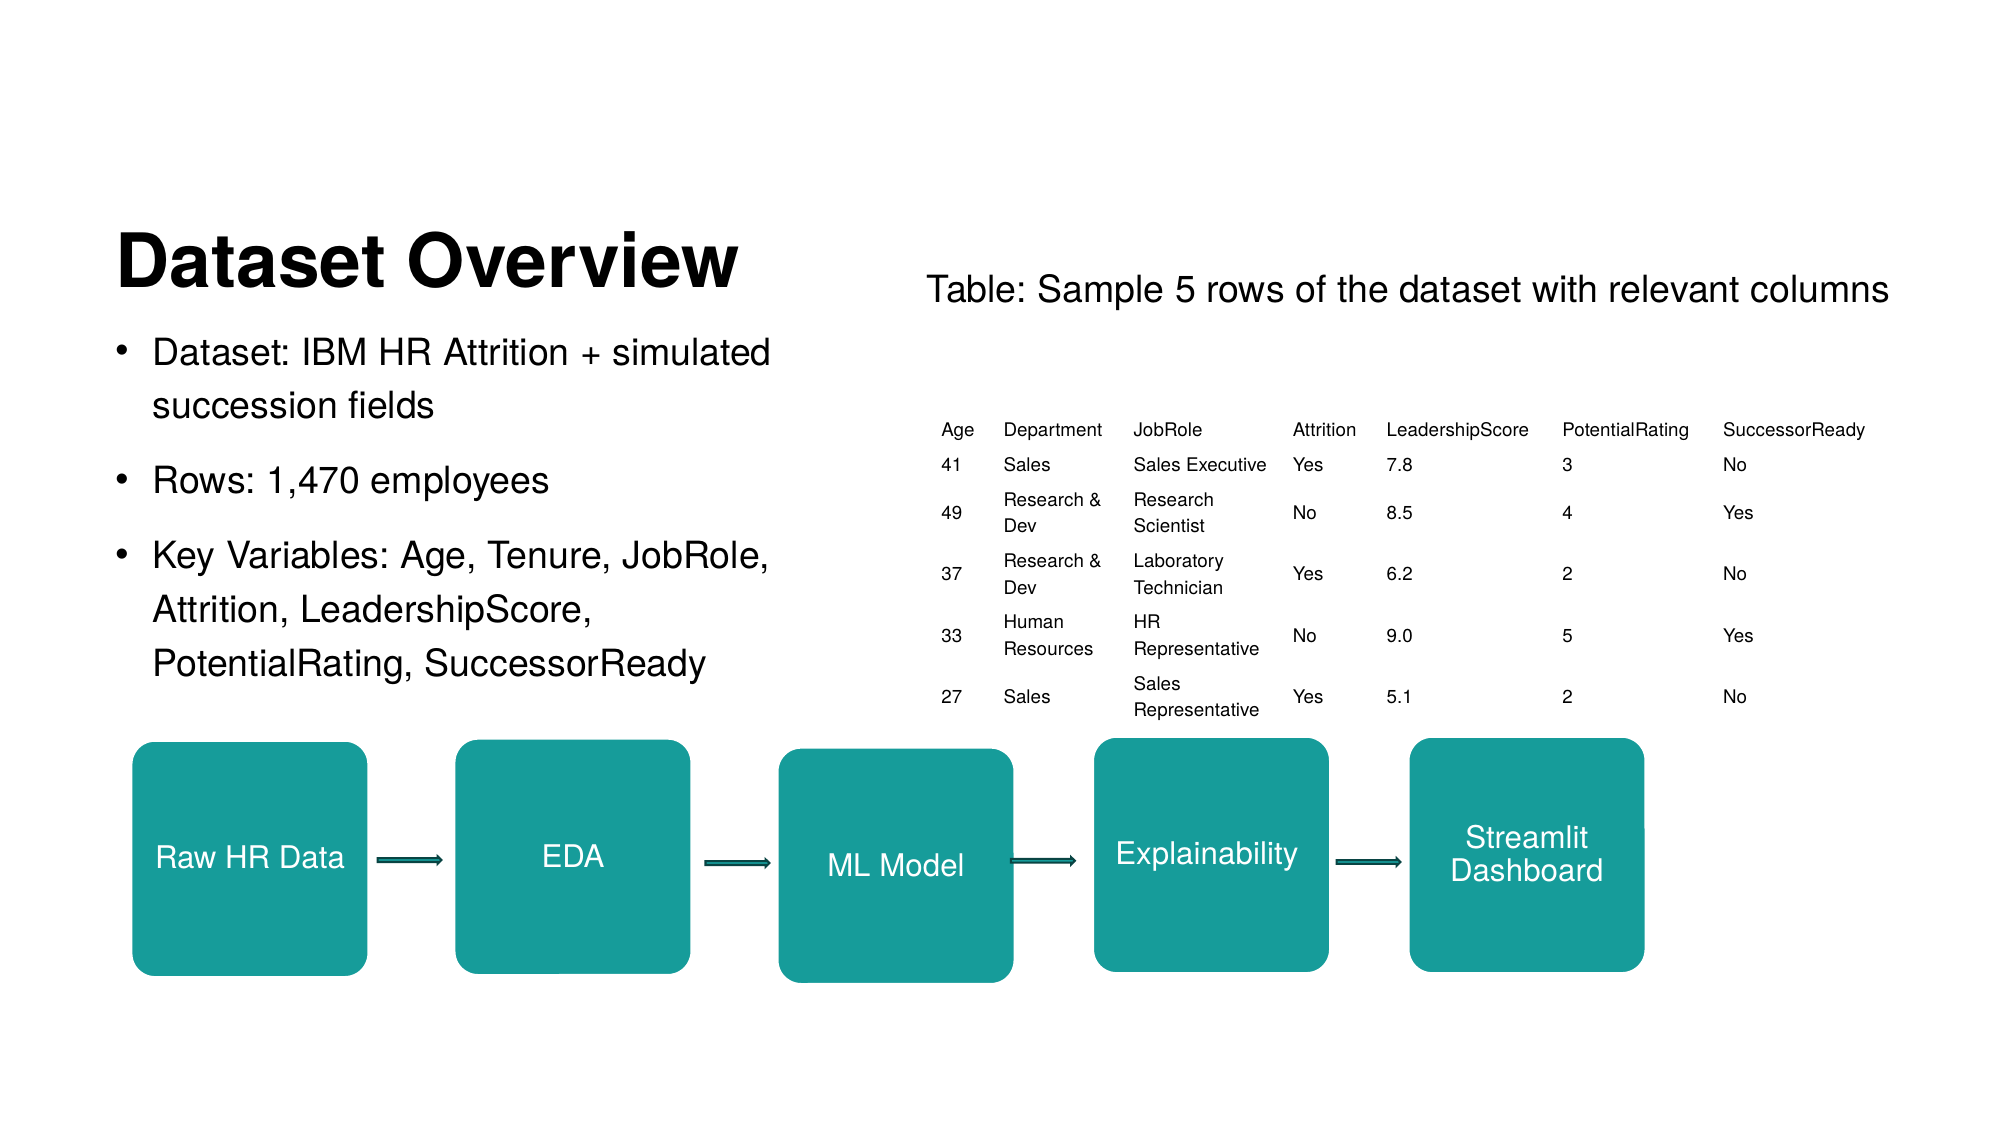

# Dataset Overview
Table: Sample 5 rows of the dataset with relevant columns
Dataset: IBM HR Attrition + simulated succession fields
Rows: 1,470 employees
Key Variables: Age, Tenure, JobRole, Attrition, LeadershipScore, PotentialRating, SuccessorReady
| Age | Department | JobRole | Attrition | LeadershipScore | PotentialRating | SuccessorReady |
| --- | --- | --- | --- | --- | --- | --- |
| 41 | Sales | Sales Executive | Yes | 7.8 | 3 | No |
| 49 | Research & Dev | Research Scientist | No | 8.5 | 4 | Yes |
| 37 | Research & Dev | Laboratory Technician | Yes | 6.2 | 2 | No |
| 33 | Human Resources | HR Representative | No | 9.0 | 5 | Yes |
| 27 | Sales | Sales Representative | Yes | 5.1 | 2 | No |

Explainability

Streamlit Dashboard

EDA

Raw HR Data

ML Model